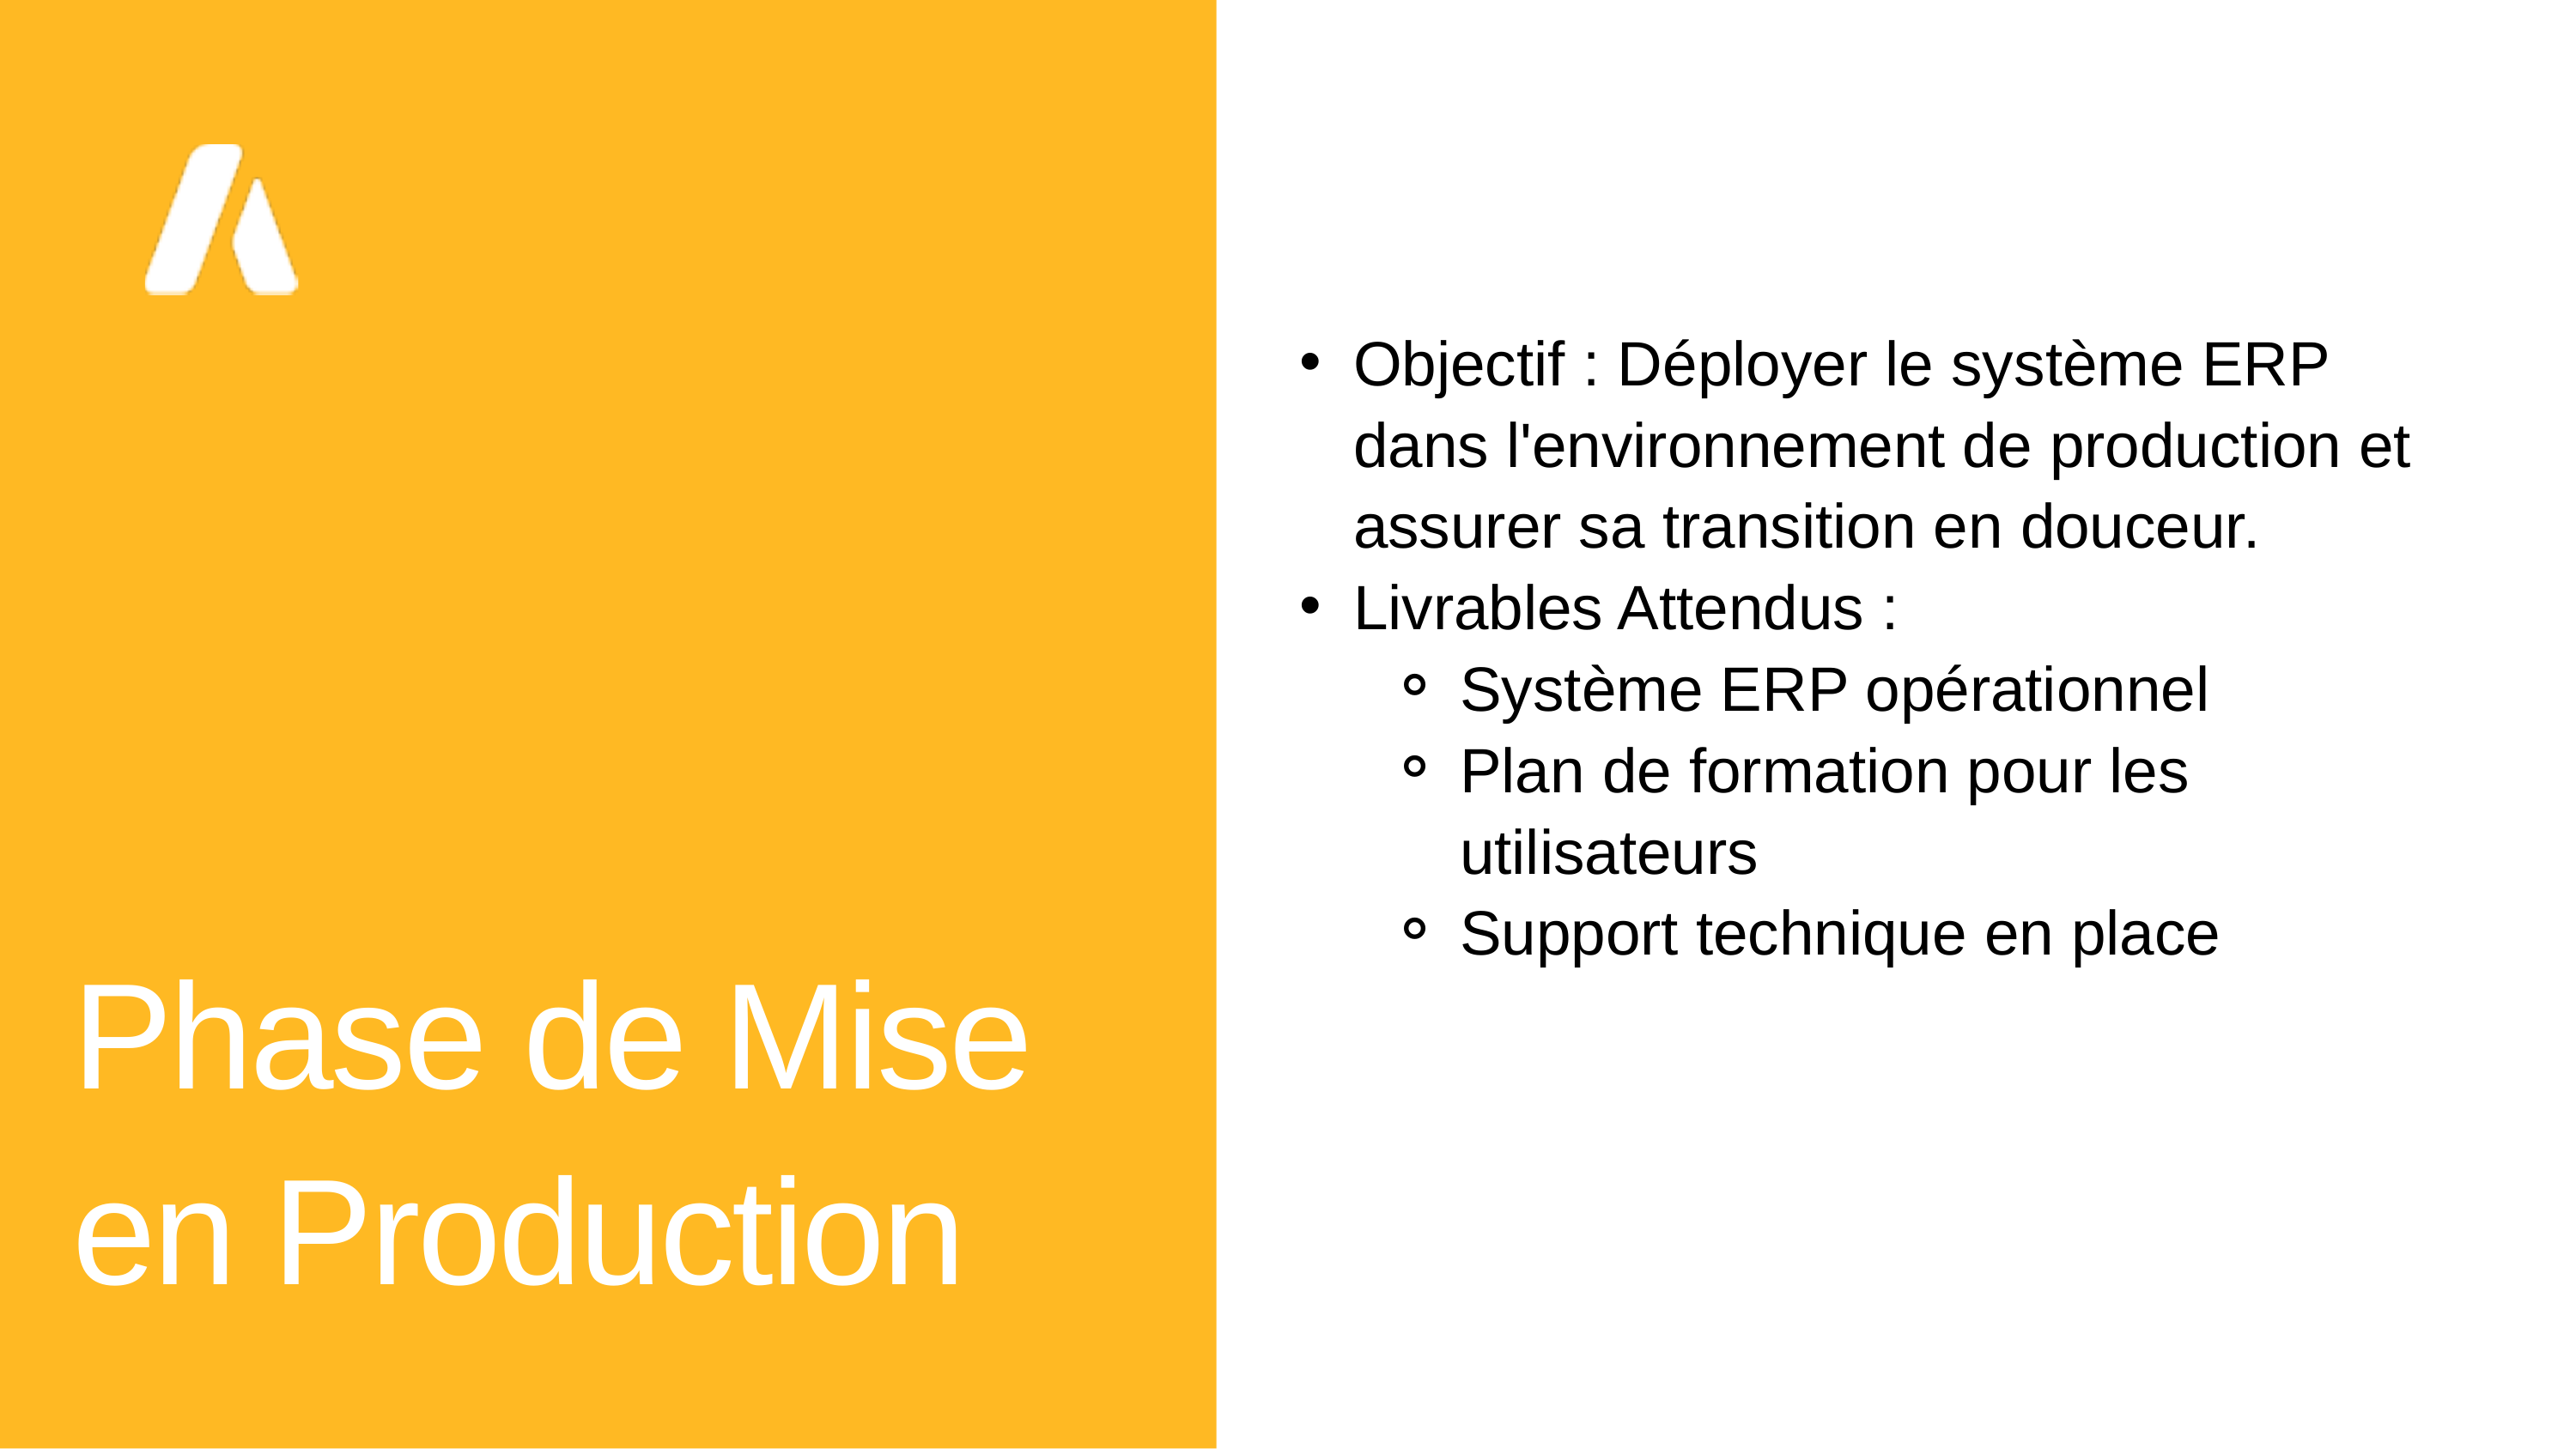

Objectif : Déployer le système ERP dans l'environnement de production et assurer sa transition en douceur.
Livrables Attendus :
Système ERP opérationnel
Plan de formation pour les utilisateurs
Support technique en place

Phase de Mise en Production